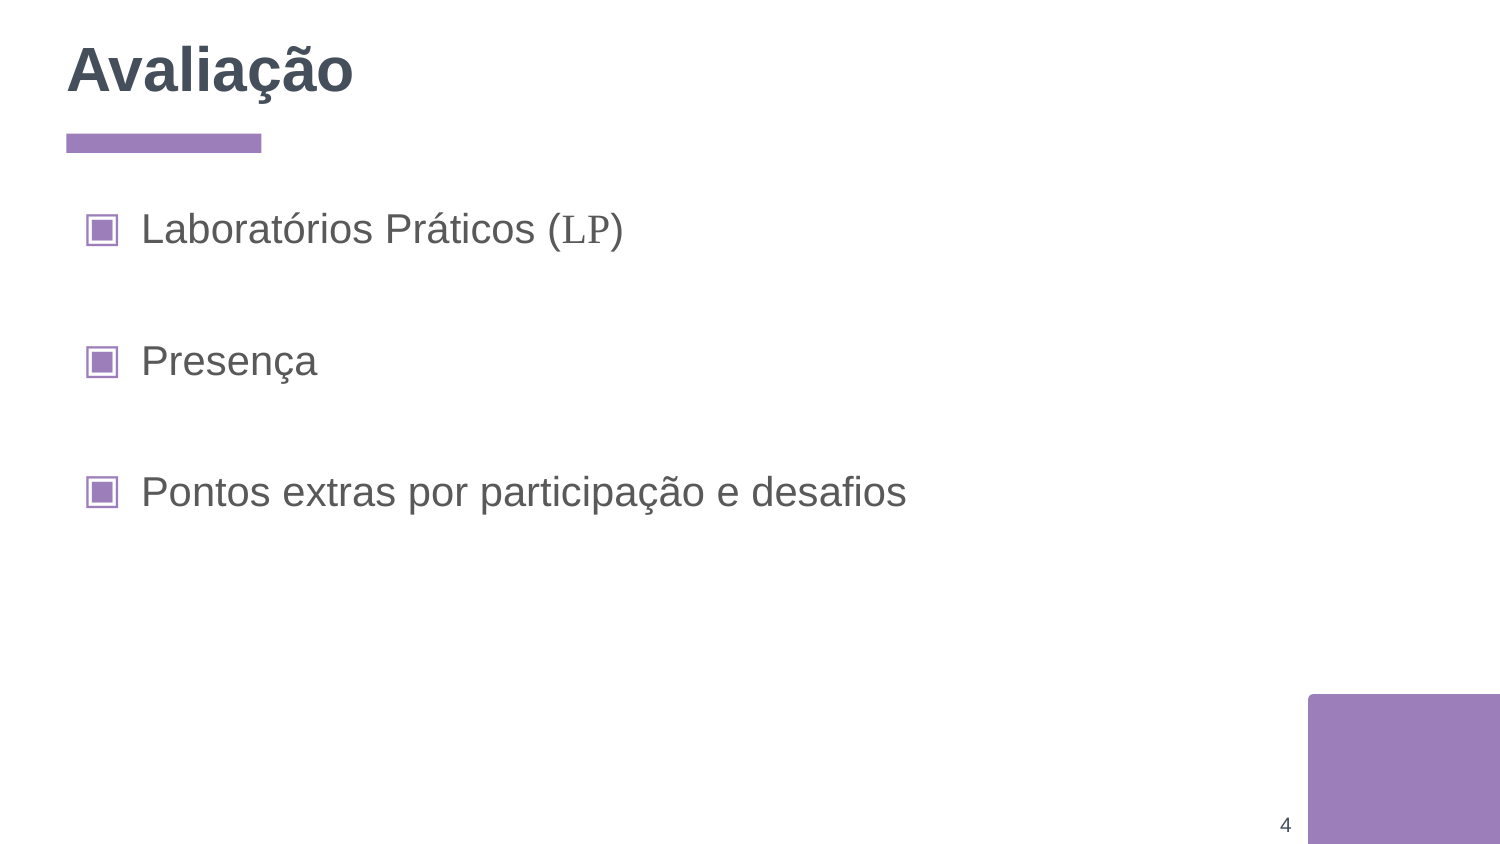

# Avaliação
Laboratórios Práticos (LP)
Presença
Pontos extras por participação e desafios
4